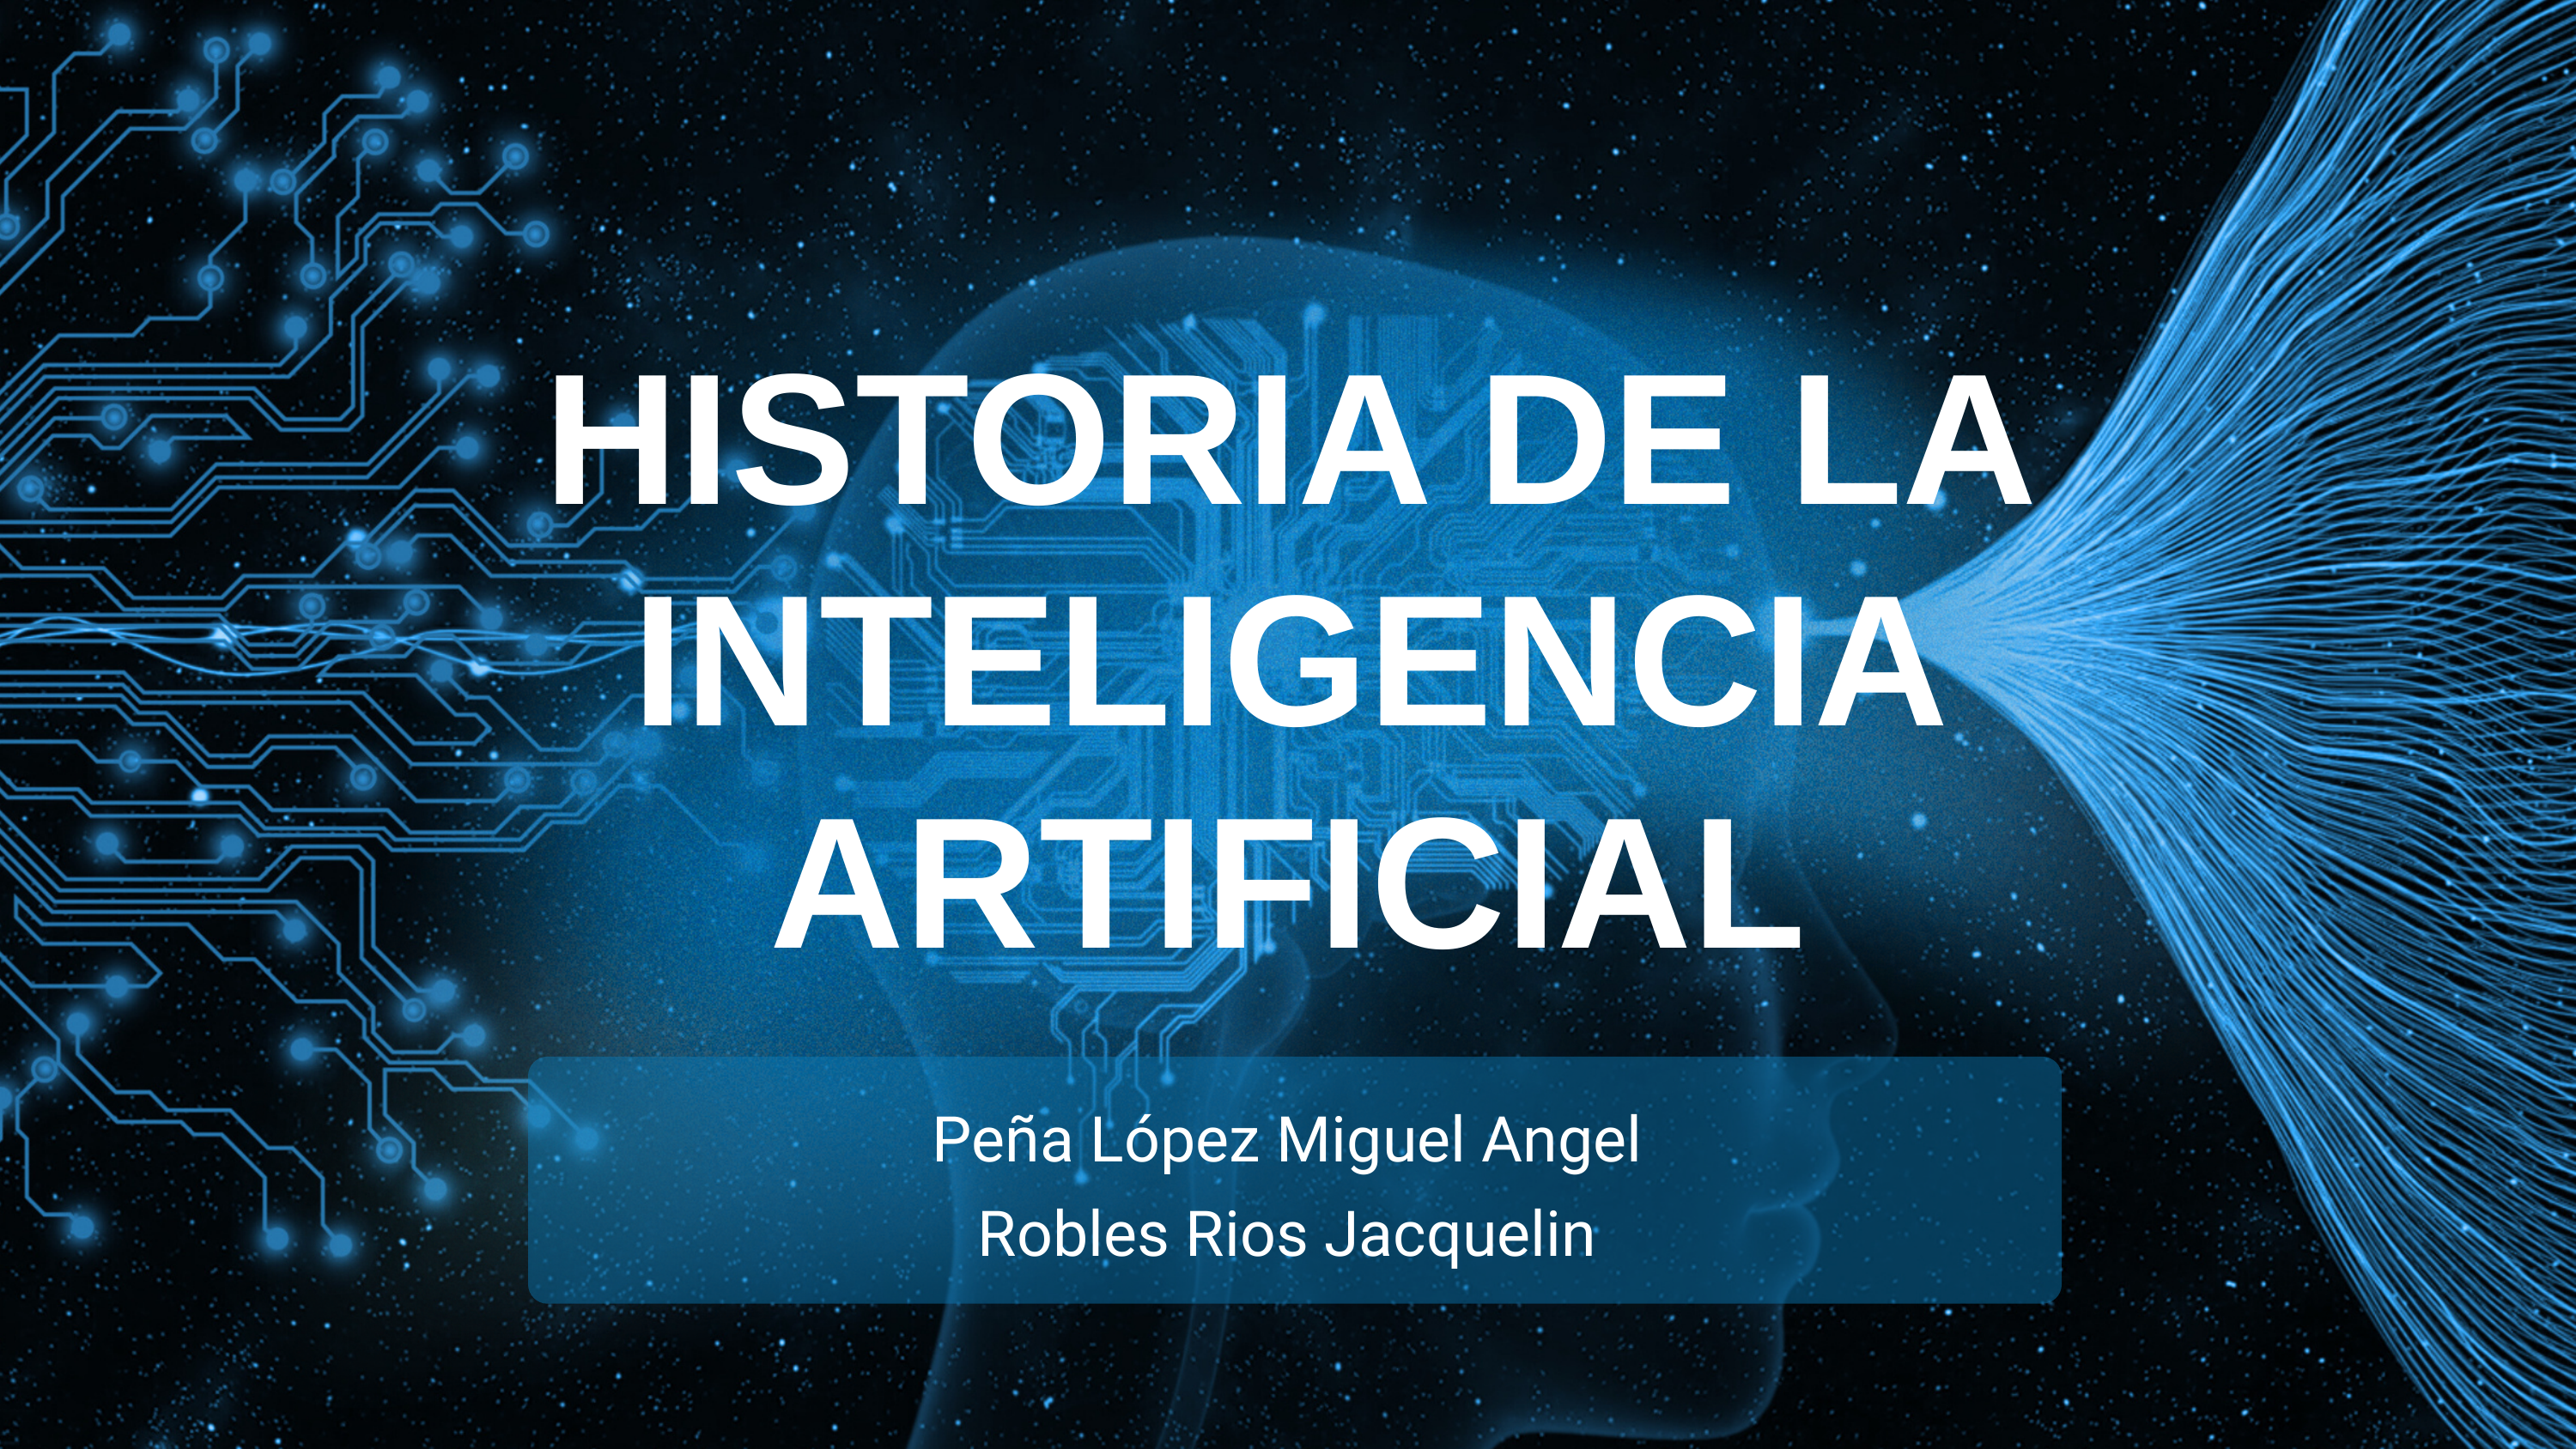

HISTORIA DE LA INTELIGENCIA ARTIFICIAL

Peña López Miguel Angel
Robles Rios Jacquelin